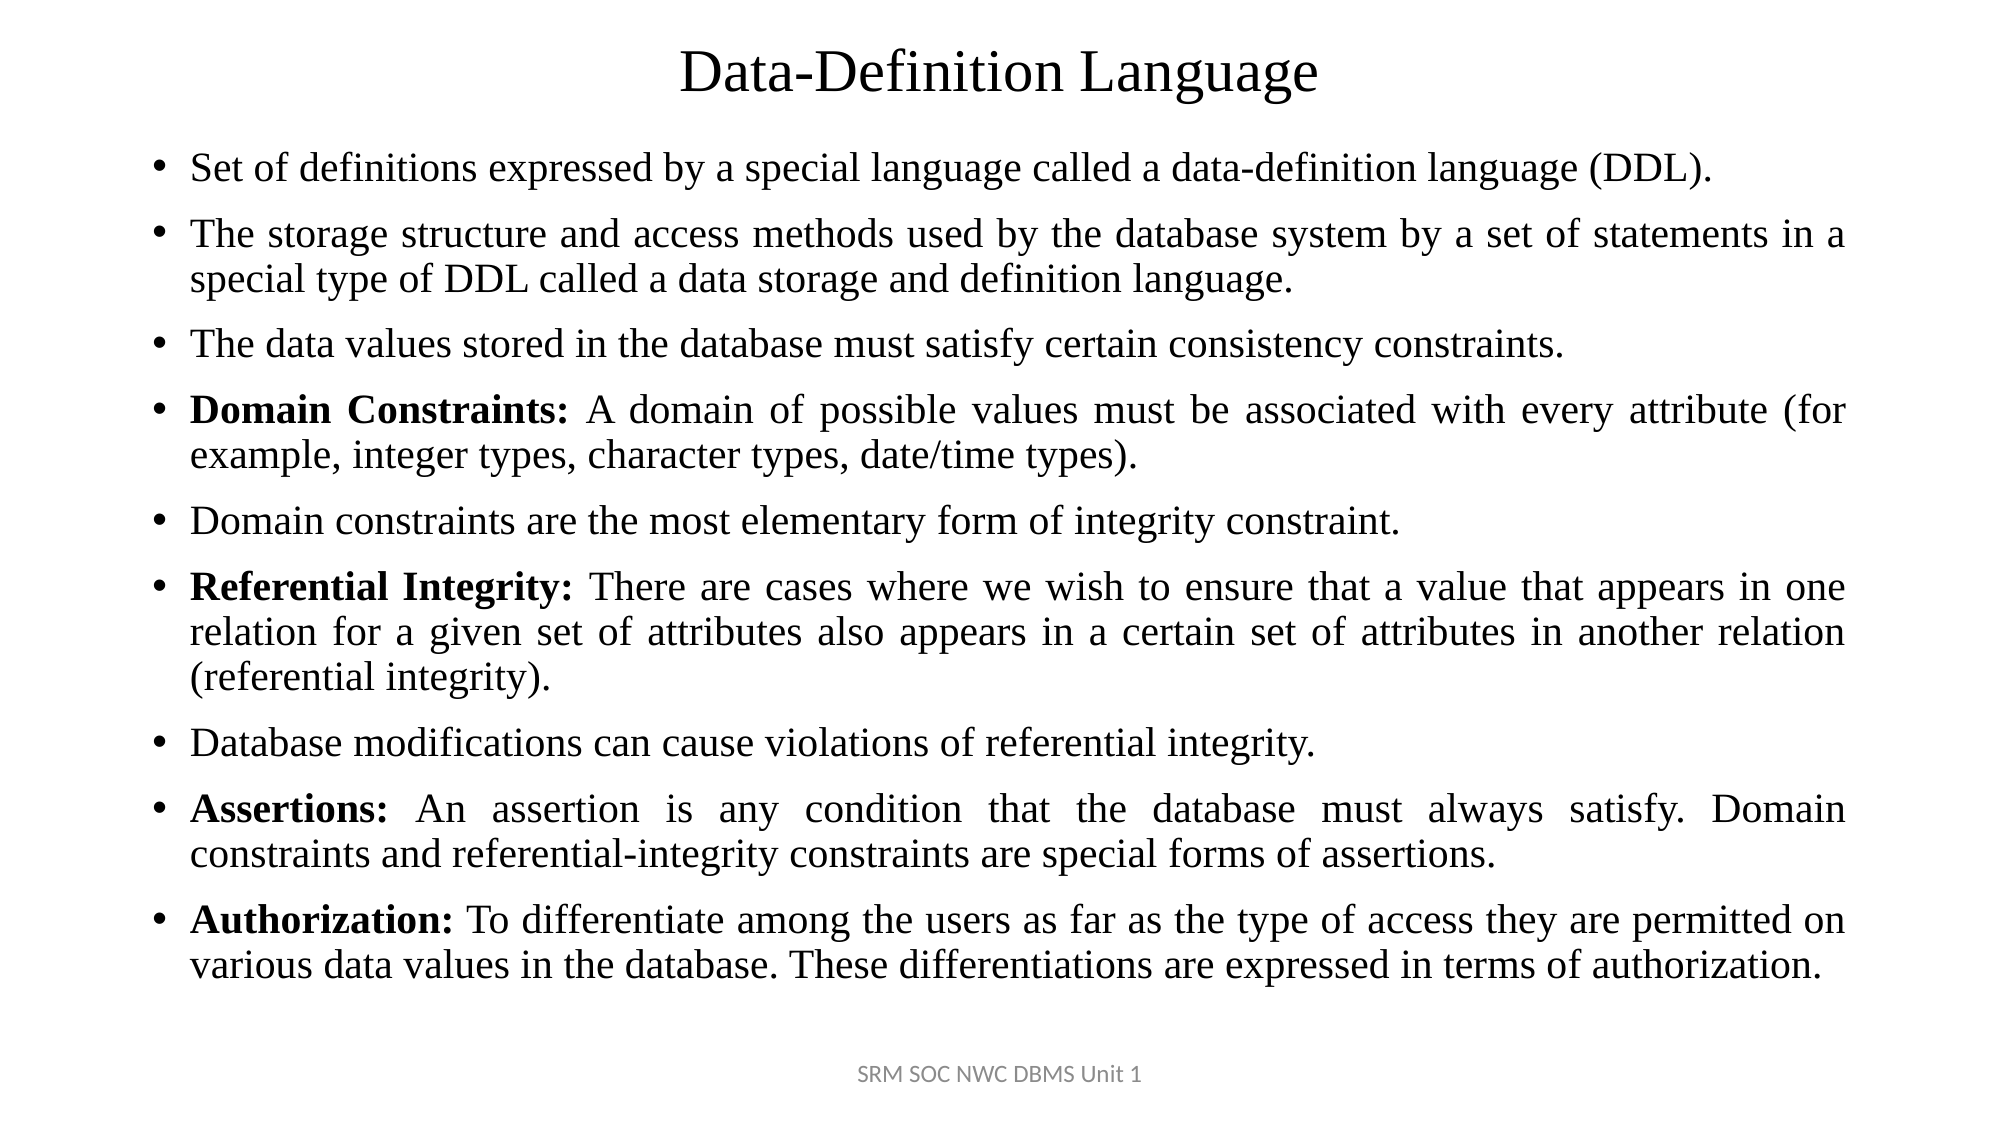

# Data-Definition Language
Set of definitions expressed by a special language called a data-definition language (DDL).
The storage structure and access methods used by the database system by a set of statements in a special type of DDL called a data storage and definition language.
The data values stored in the database must satisfy certain consistency constraints.
Domain Constraints: A domain of possible values must be associated with every attribute (for example, integer types, character types, date/time types).
Domain constraints are the most elementary form of integrity constraint.
Referential Integrity: There are cases where we wish to ensure that a value that appears in one relation for a given set of attributes also appears in a certain set of attributes in another relation (referential integrity).
Database modifications can cause violations of referential integrity.
Assertions: An assertion is any condition that the database must always satisfy. Domain constraints and referential-integrity constraints are special forms of assertions.
Authorization: To differentiate among the users as far as the type of access they are permitted on various data values in the database. These differentiations are expressed in terms of authorization.
SRM SOC NWC DBMS Unit 1